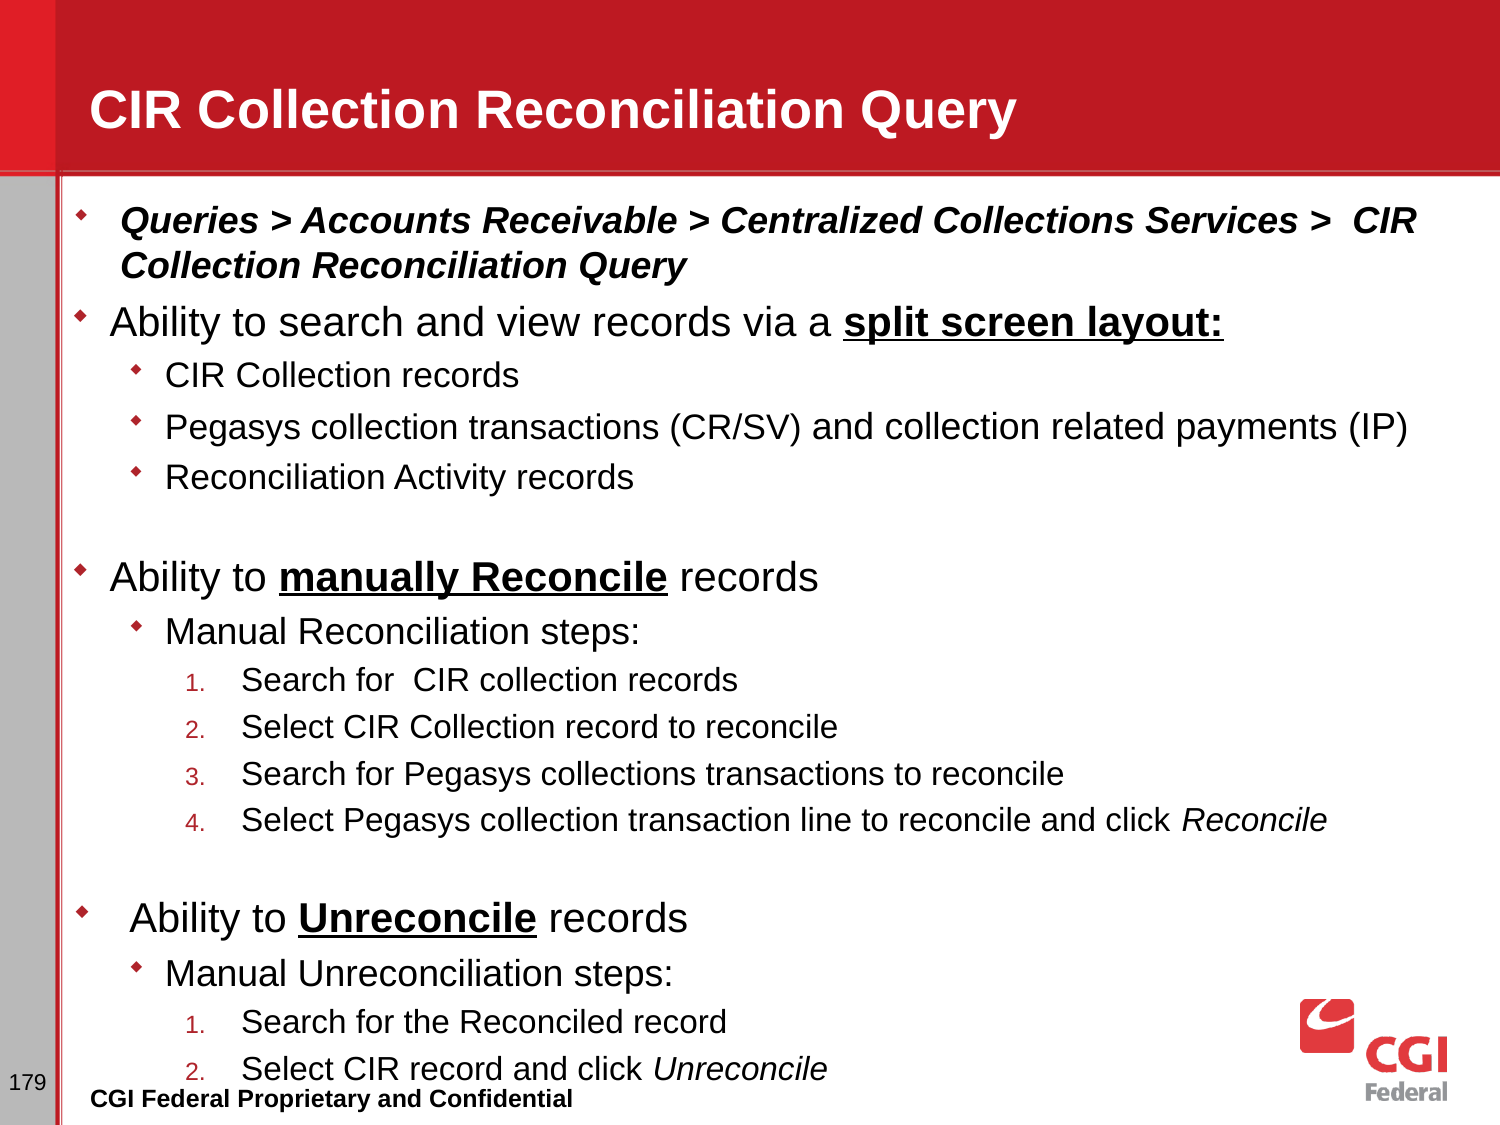

# CIR Collection Reconciliation Query
Queries > Accounts Receivable > Centralized Collections Services >  CIR Collection Reconciliation Query
Ability to search and view records via a split screen layout:
CIR Collection records
Pegasys collection transactions (CR/SV) and collection related payments (IP)
Reconciliation Activity records

Ability to manually Reconcile records
Manual Reconciliation steps:
Search for  CIR collection records
Select CIR Collection record to reconcile
Search for Pegasys collections transactions to reconcile
Select Pegasys collection transaction line to reconcile and click Reconcile

Ability to Unreconcile records
Manual Unreconciliation steps:
Search for the Reconciled record
Select CIR record and click Unreconcile
179
CGI Federal Proprietary and Confidential